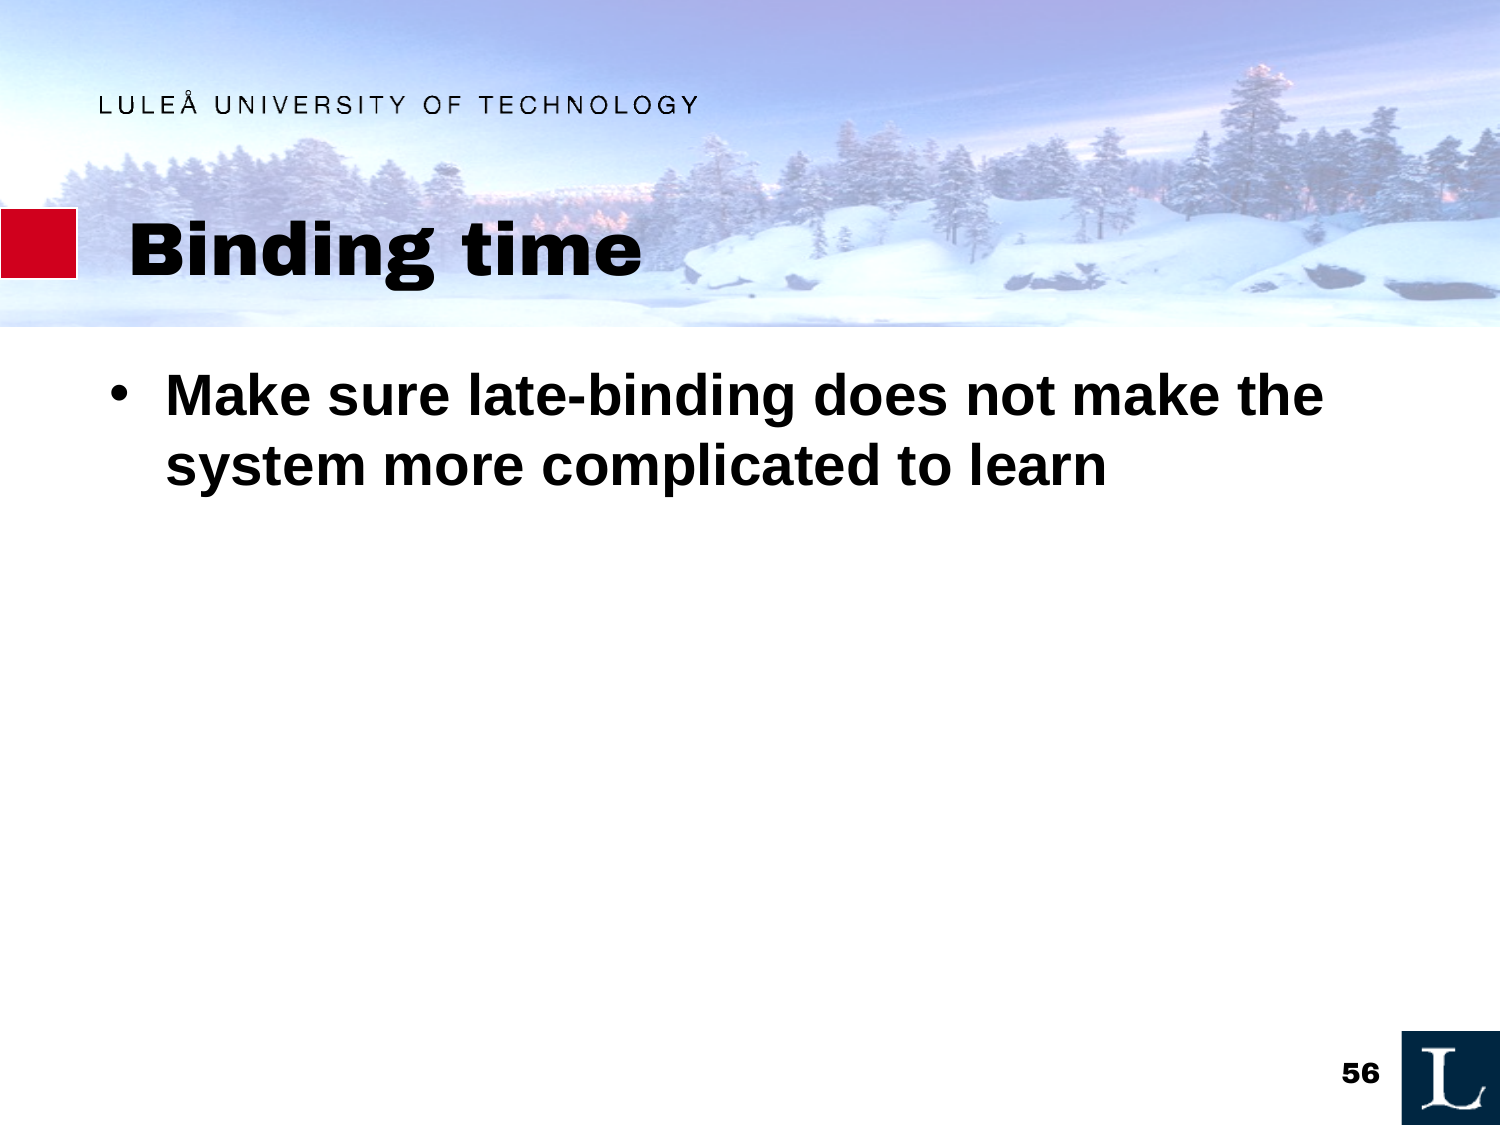

# Binding time
Make sure late-binding does not make the system more complicated to learn
56